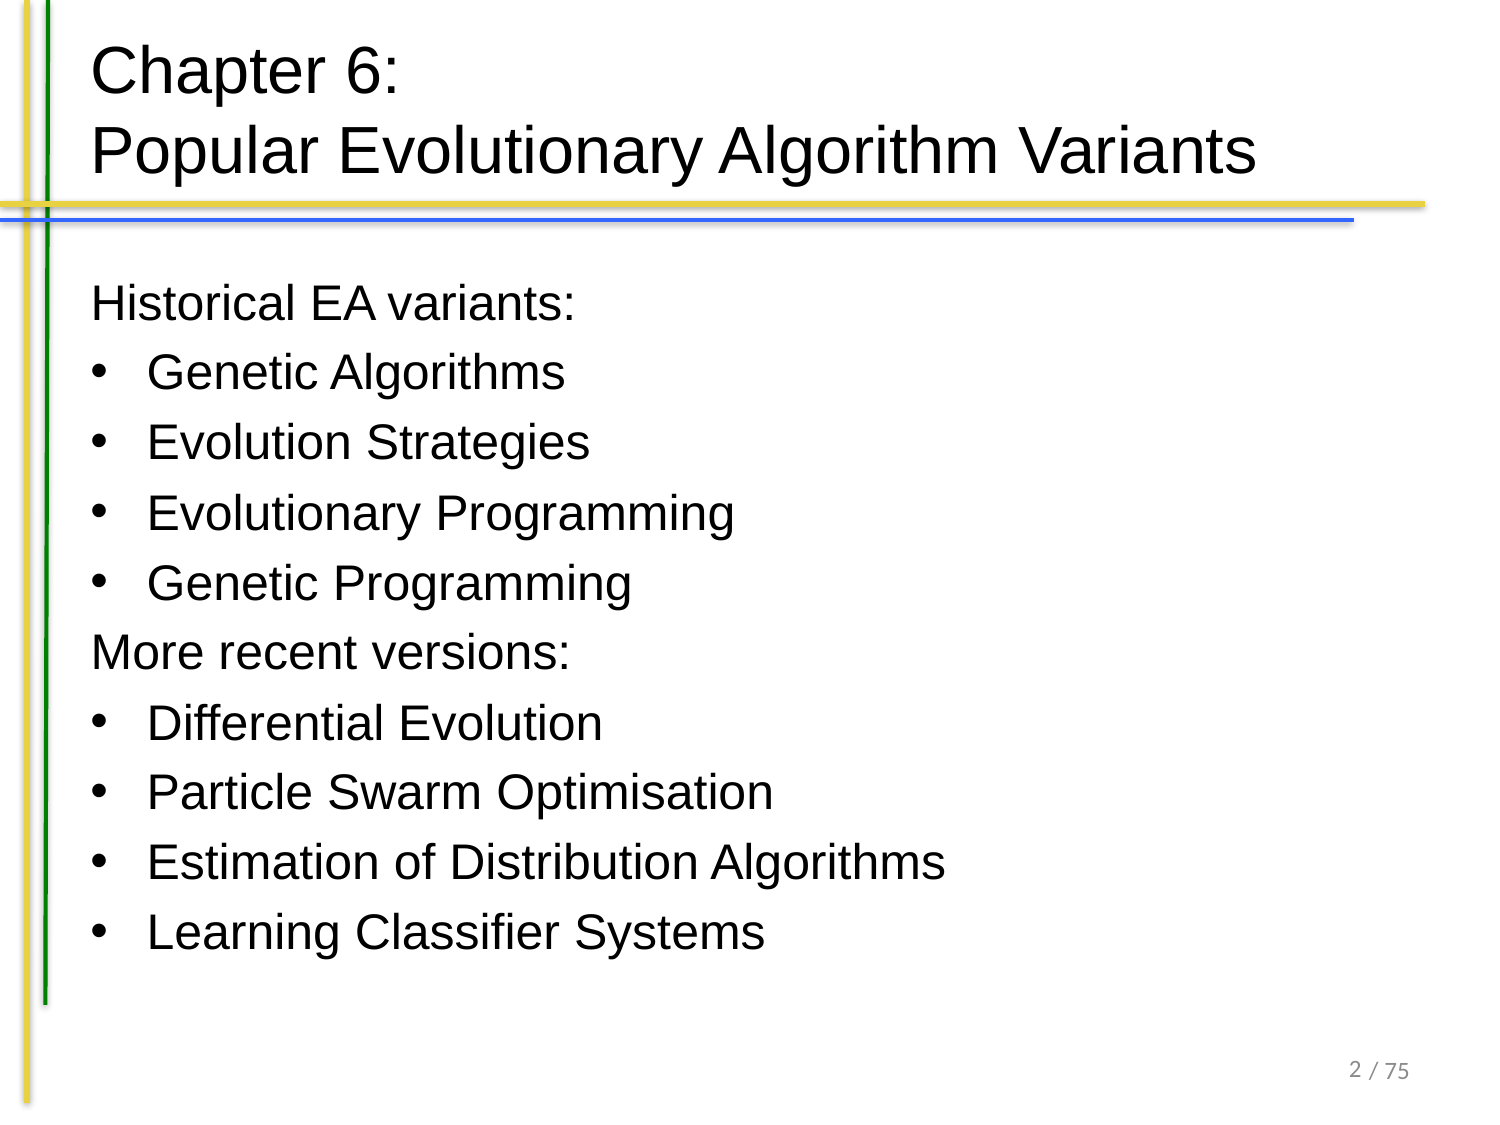

# Chapter 6: Popular Evolutionary Algorithm Variants
Historical EA variants:
Genetic Algorithms
Evolution Strategies
Evolutionary Programming
Genetic Programming
More recent versions:
Differential Evolution
Particle Swarm Optimisation
Estimation of Distribution Algorithms
Learning Classifier Systems
2